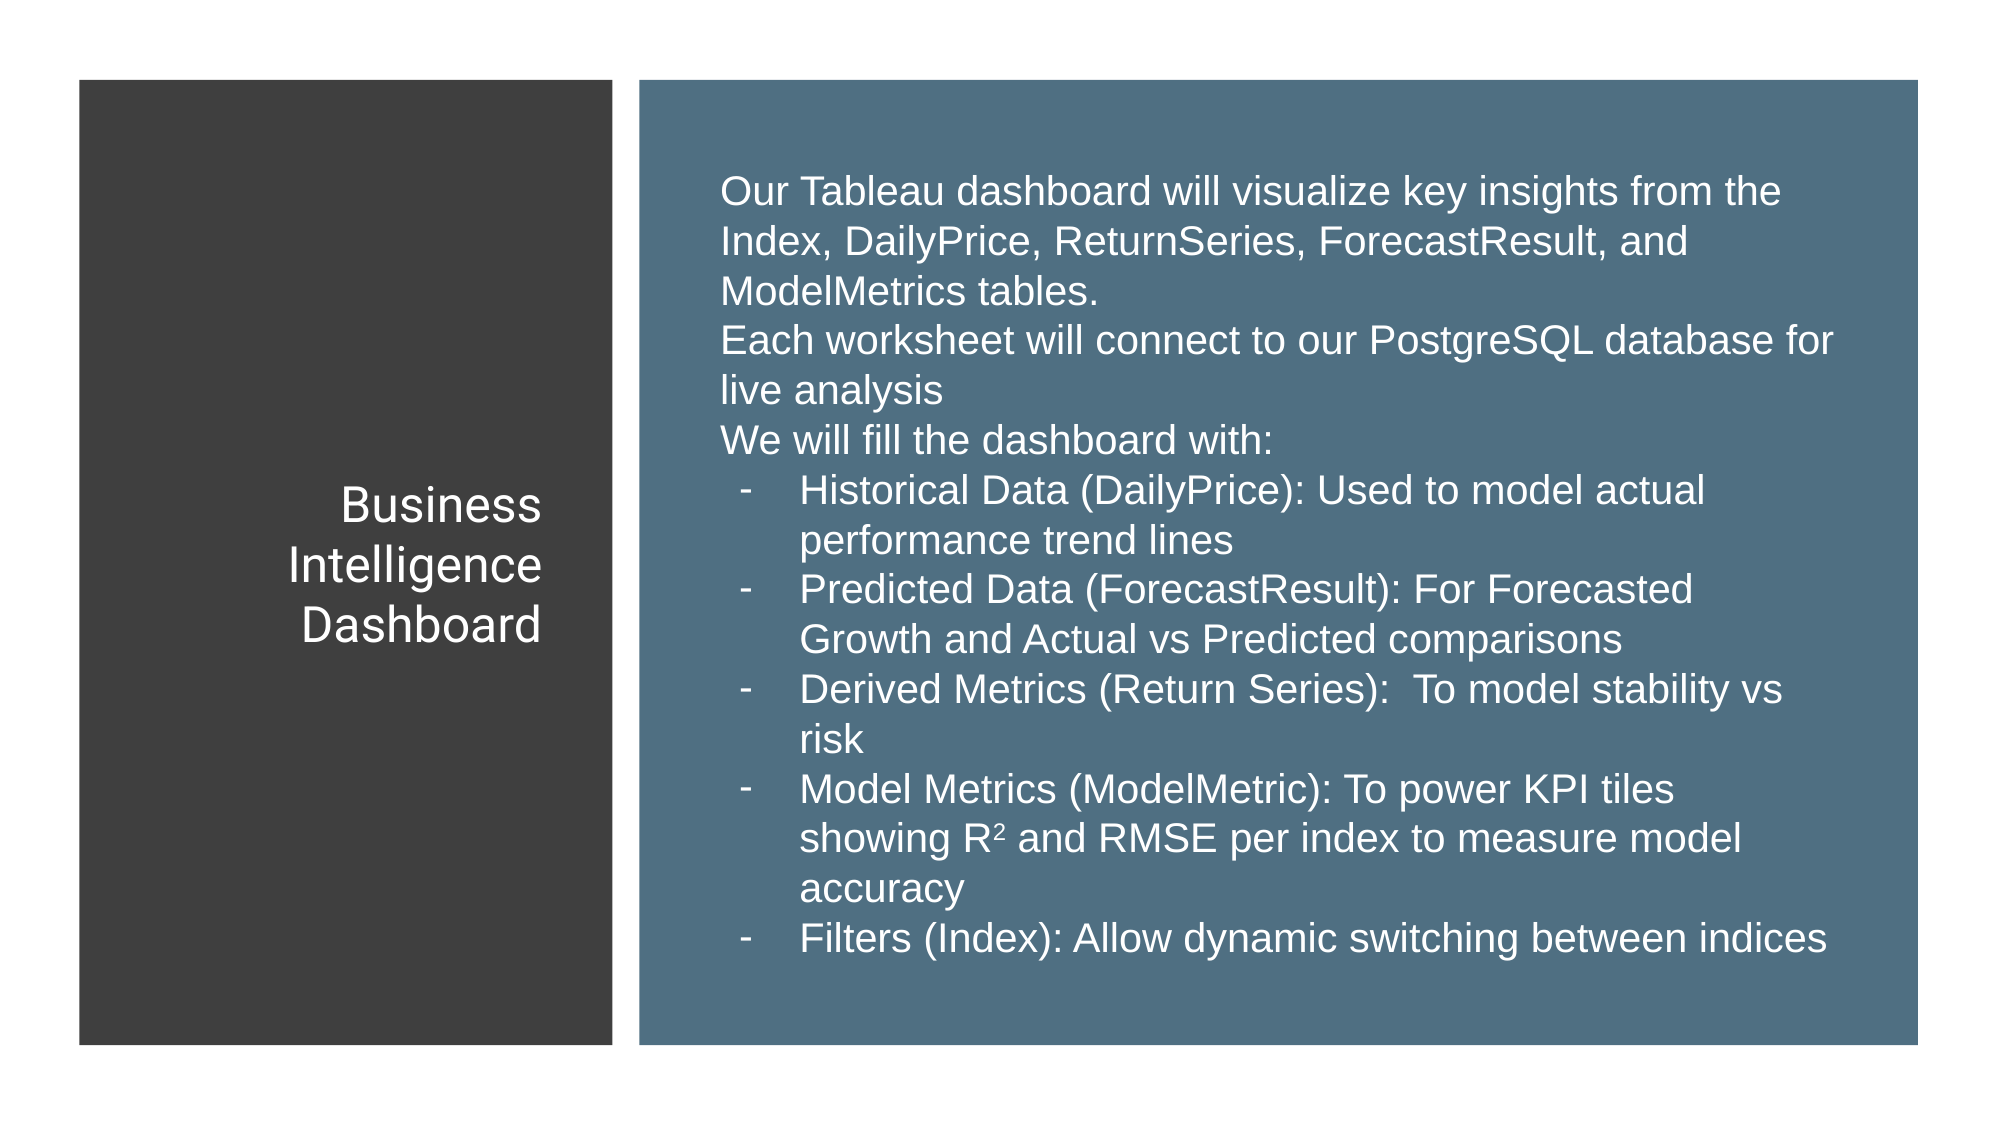

Business Intelligence Dashboard
# Our Tableau dashboard will visualize key insights from the Index, DailyPrice, ReturnSeries, ForecastResult, and ModelMetrics tables.
Each worksheet will connect to our PostgreSQL database for live analysis
We will fill the dashboard with:
Historical Data (DailyPrice): Used to model actual performance trend lines
Predicted Data (ForecastResult): For Forecasted Growth and Actual vs Predicted comparisons
Derived Metrics (Return Series):  To model stability vs risk
Model Metrics (ModelMetric): To power KPI tiles showing R2 and RMSE per index to measure model accuracy
Filters (Index): Allow dynamic switching between indices